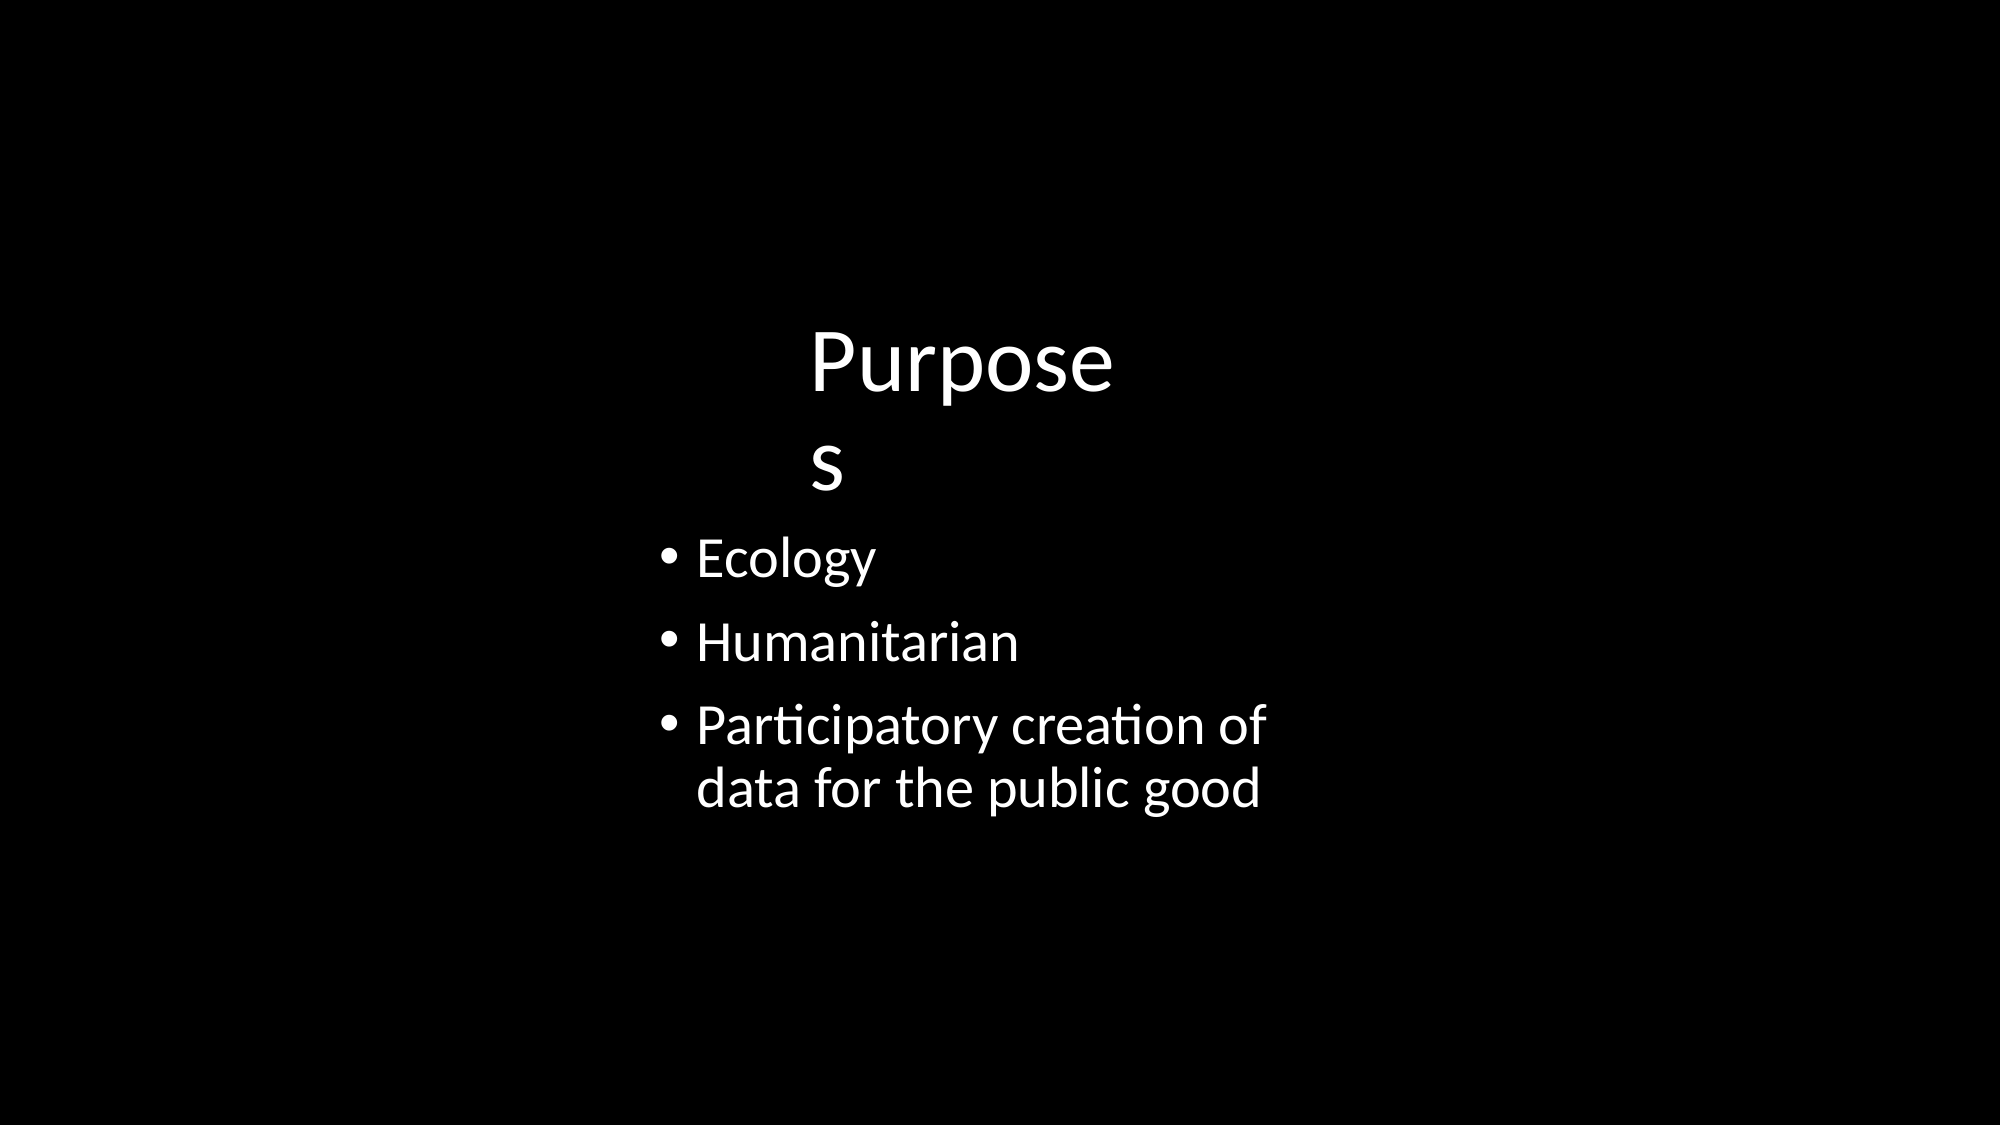

# Purposes
Ecology
Humanitarian
Participatory creation of data for the public good